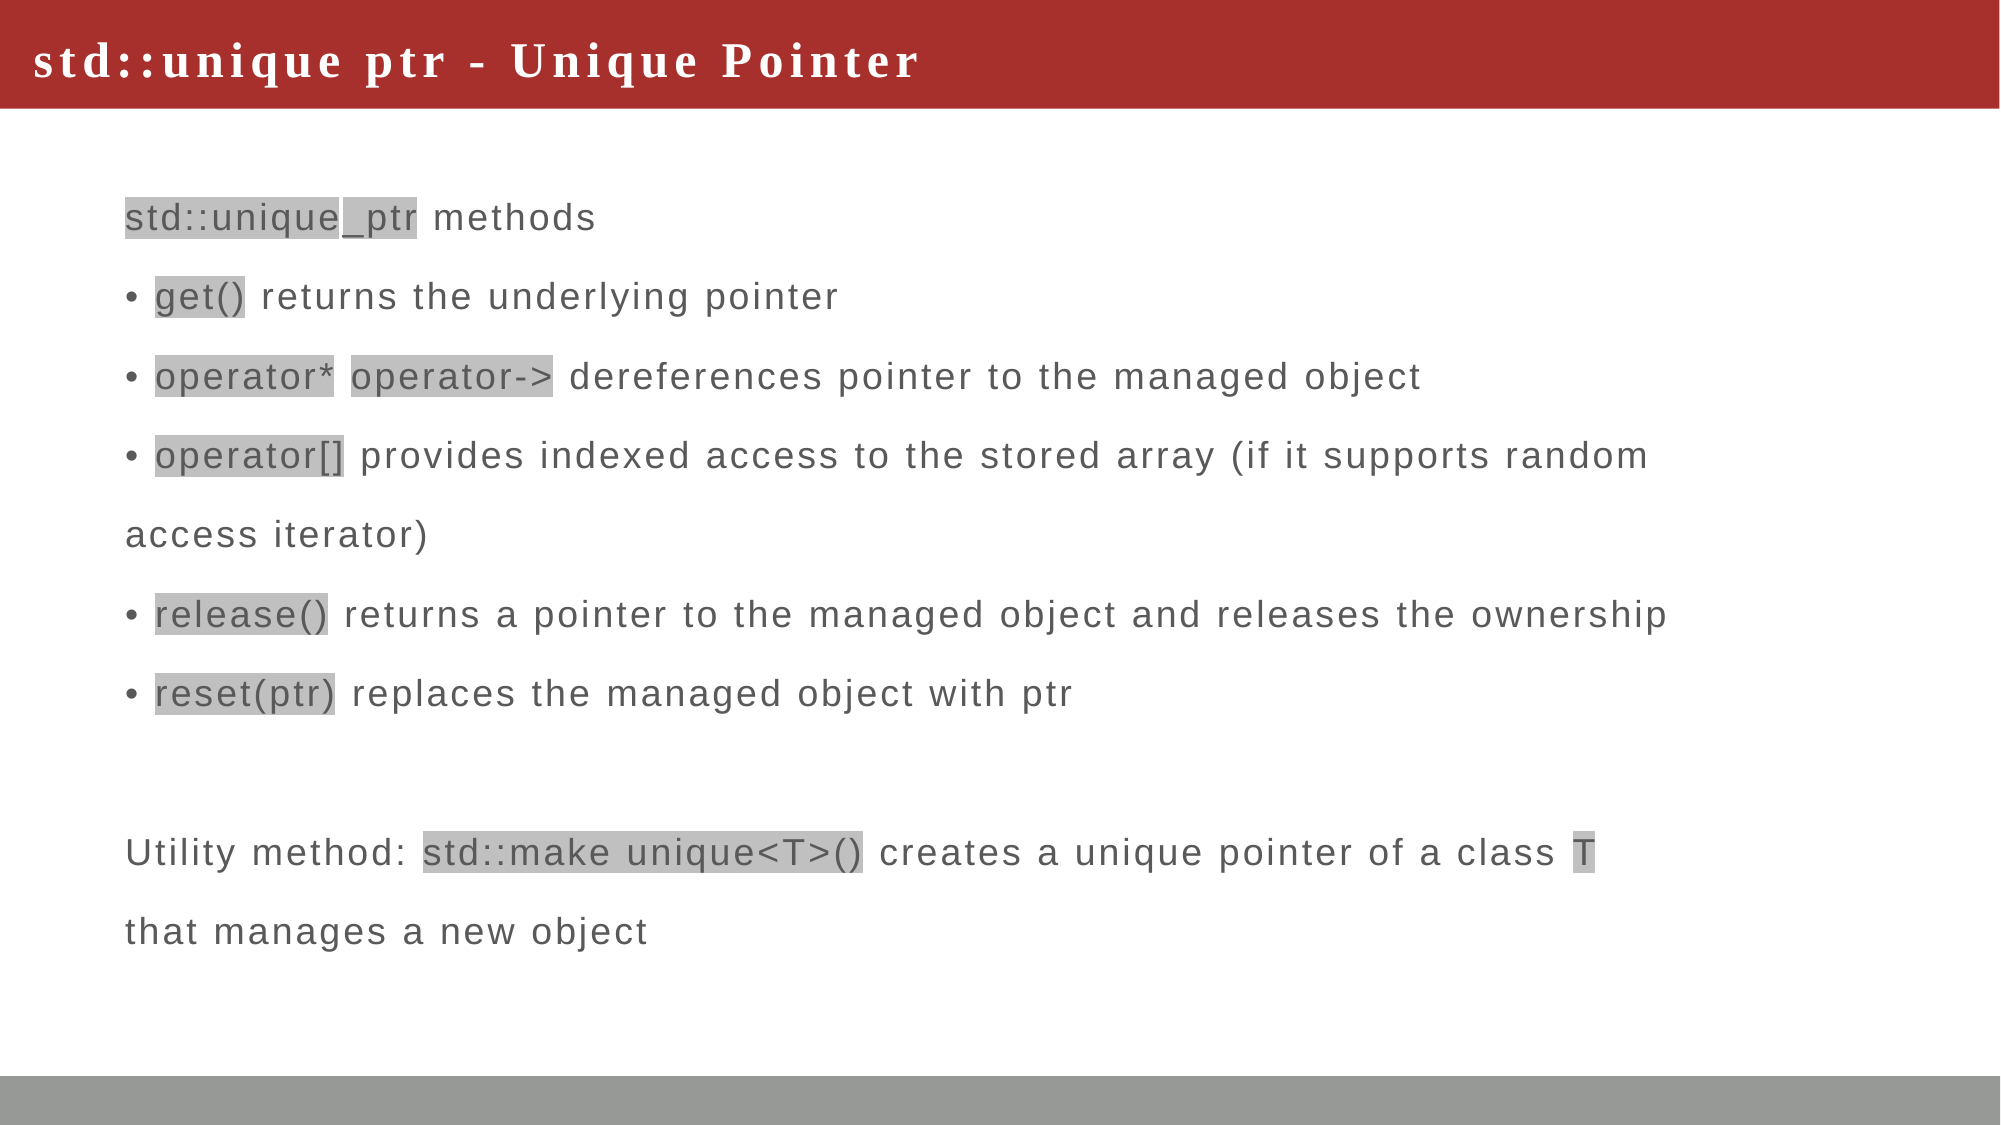

# std::unique ptr - Unique Pointer
std::unique_ptr methods
• get() returns the underlying pointer
• operator* operator-> dereferences pointer to the managed object
• operator[] provides indexed access to the stored array (if it supports random
access iterator)
• release() returns a pointer to the managed object and releases the ownership
• reset(ptr) replaces the managed object with ptr

Utility method: std::make unique<T>() creates a unique pointer of a class T
that manages a new object
12